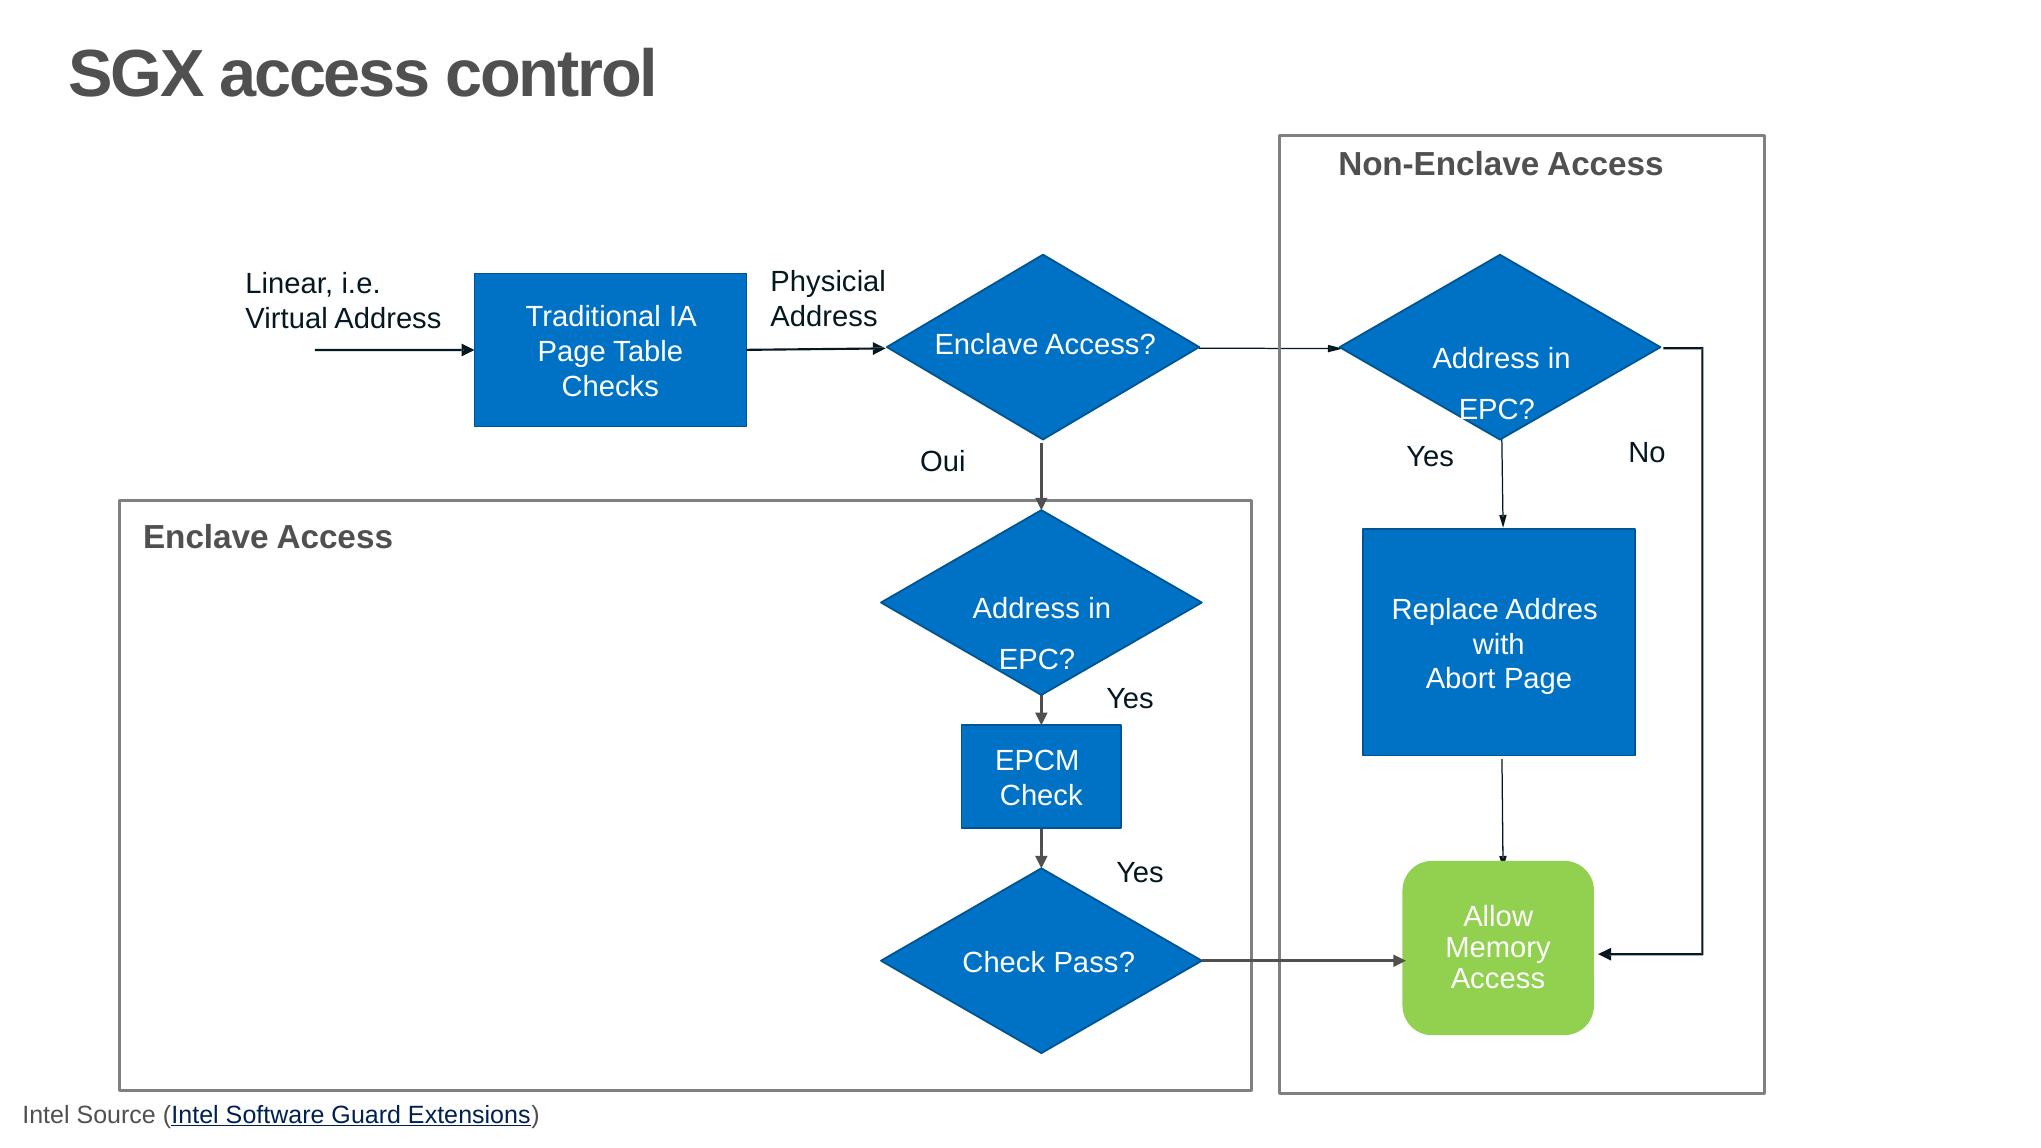

# SGX access control
Non-Enclave Access

Enclave Access?

Physicial Address
Linear, i.e. Virtual Address
Traditional IA Page Table Checks
Accès Enclave ?
Address in EPC?

No
Yes
Oui

 Enclave Access

Replace Addres
with
Abort Page
Address in EPC?

Yes
EPCM  Check

Yes
Allow Memory Access

Check Pass?
Intel Source (Intel Software Guard Extensions)